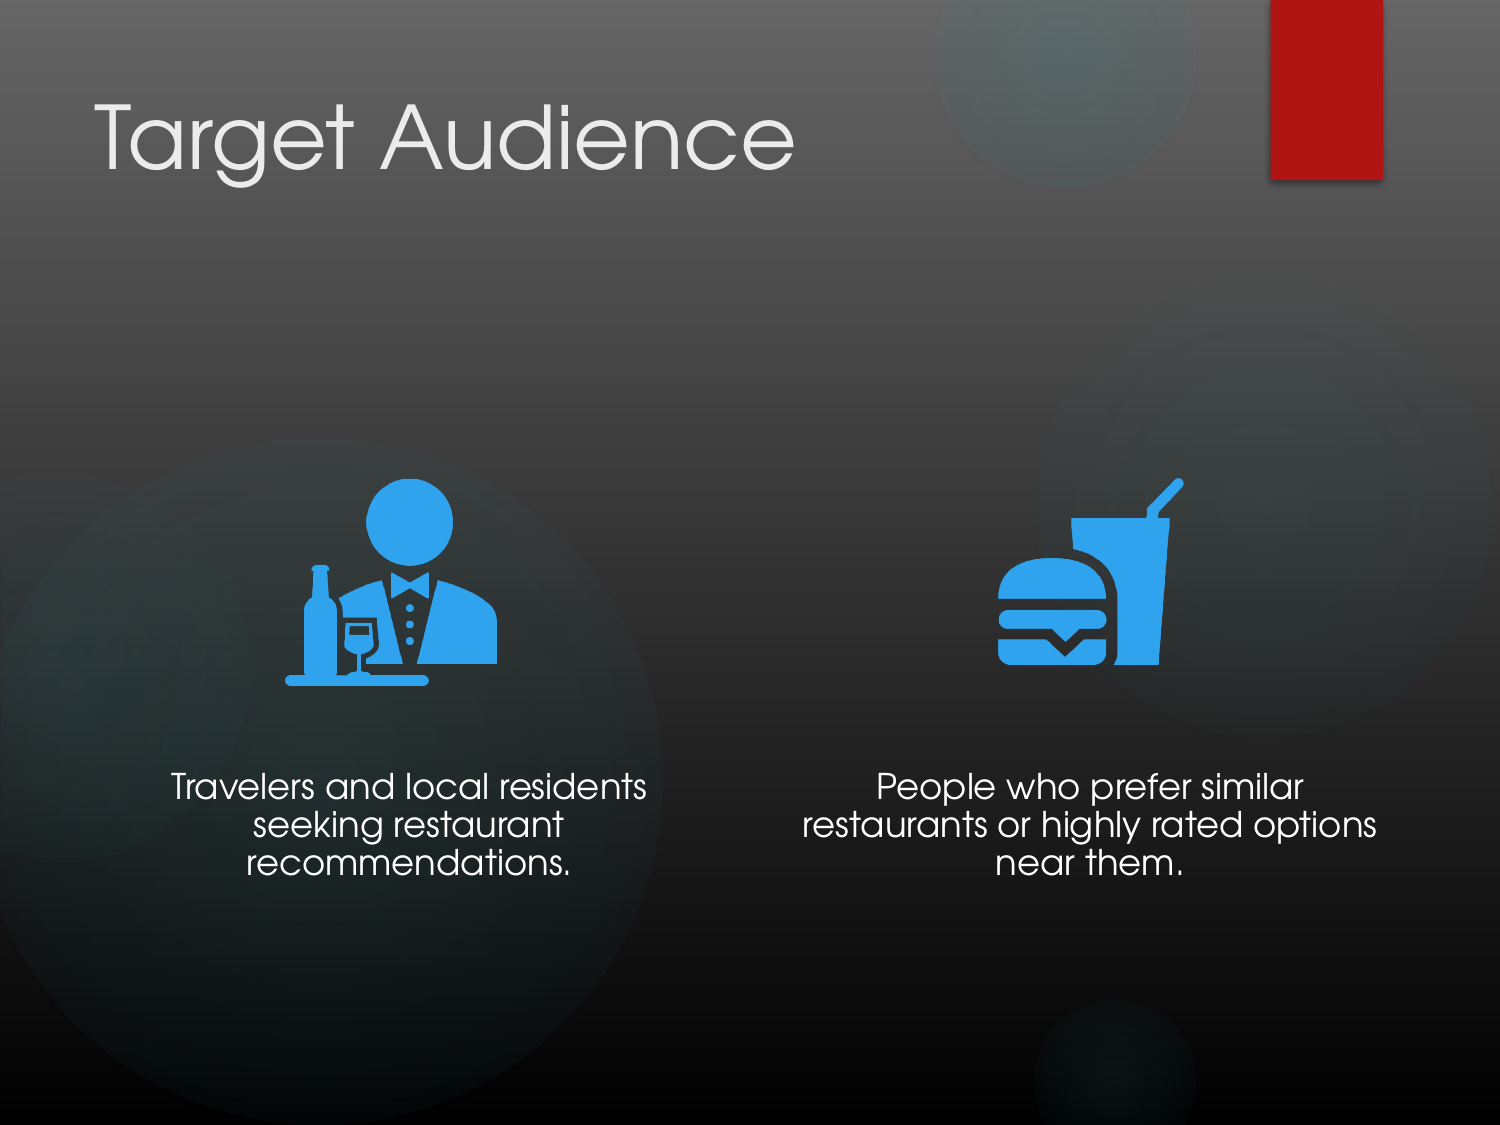

# Target Audience
Travelers and local residents seeking restaurant recommendations.
People who prefer similar restaurants or highly rated options near them.